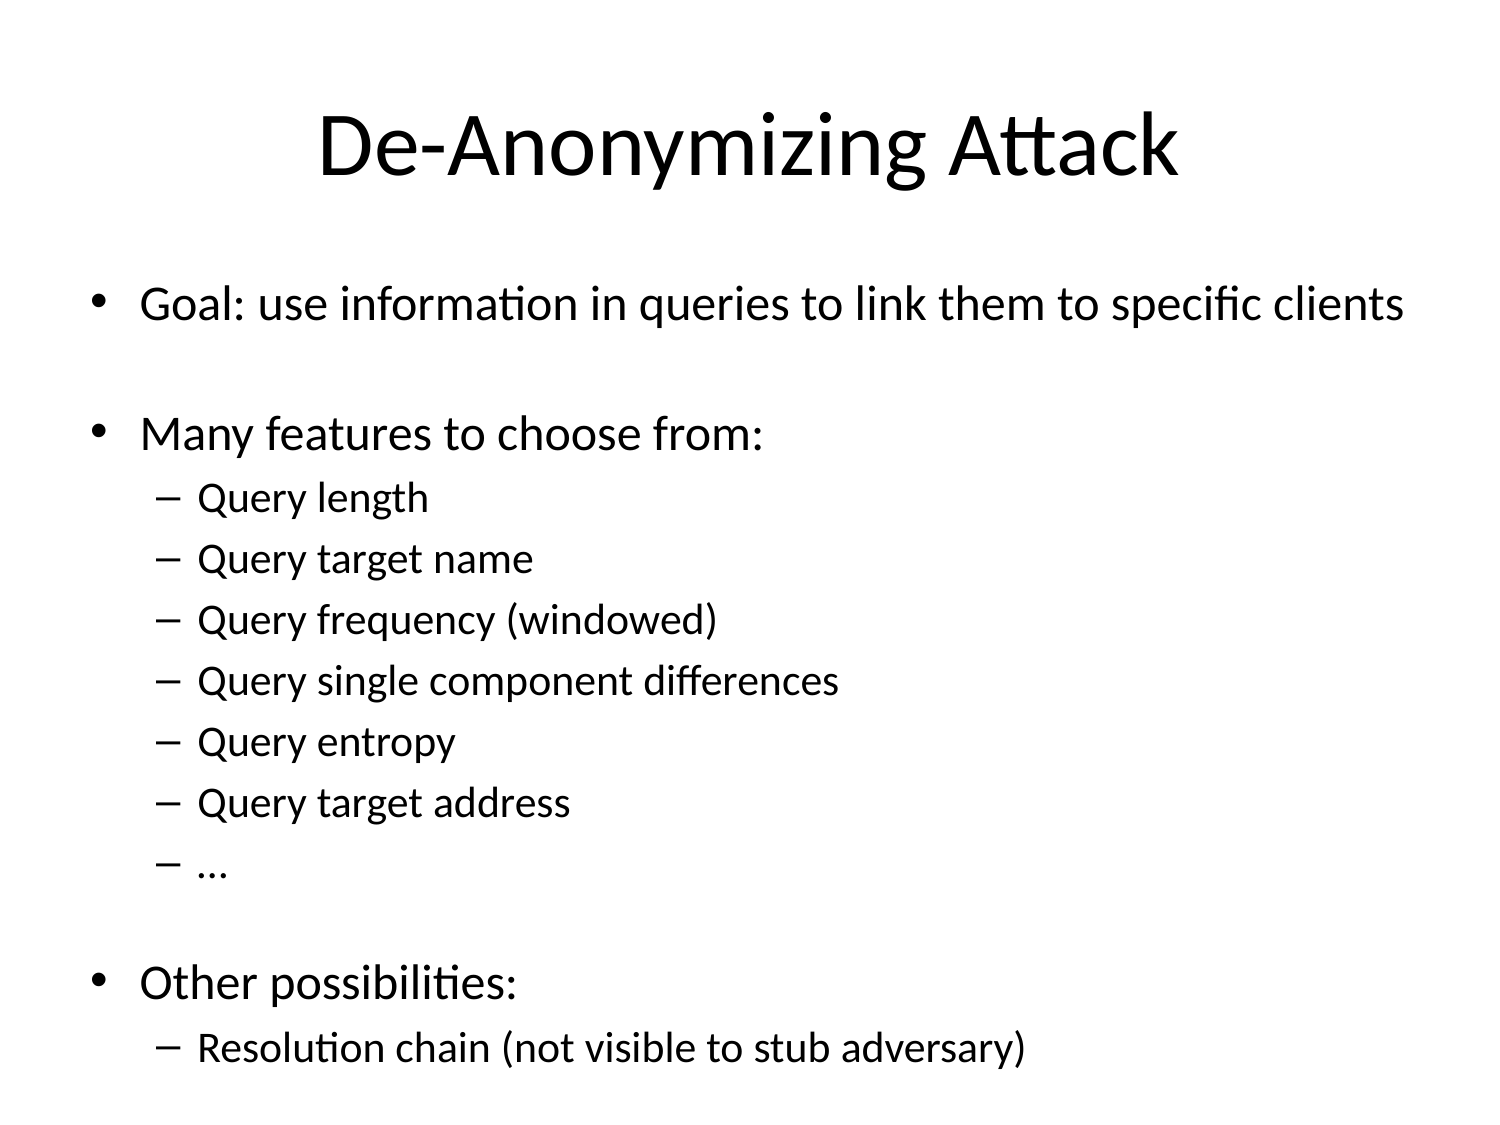

# De-Anonymizing Attack
Goal: use information in queries to link them to specific clients
Many features to choose from:
Query length
Query target name
Query frequency (windowed)
Query single component differences
Query entropy
Query target address
…
Other possibilities:
Resolution chain (not visible to stub adversary)